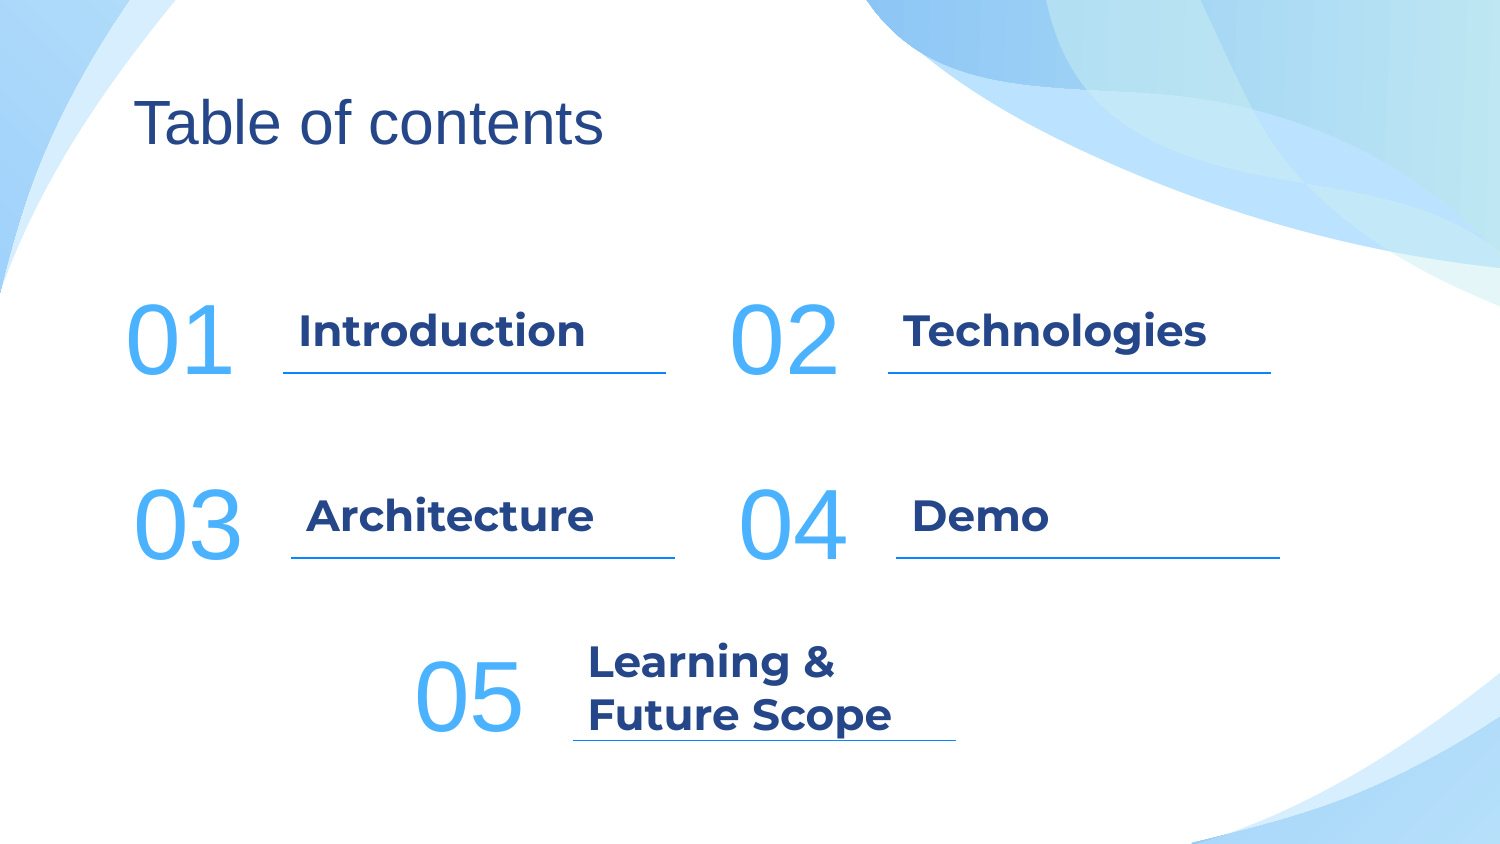

Table of contents
01
# Introduction
02
Technologies
03
Architecture
04
Demo
05
Learning & Future Scope